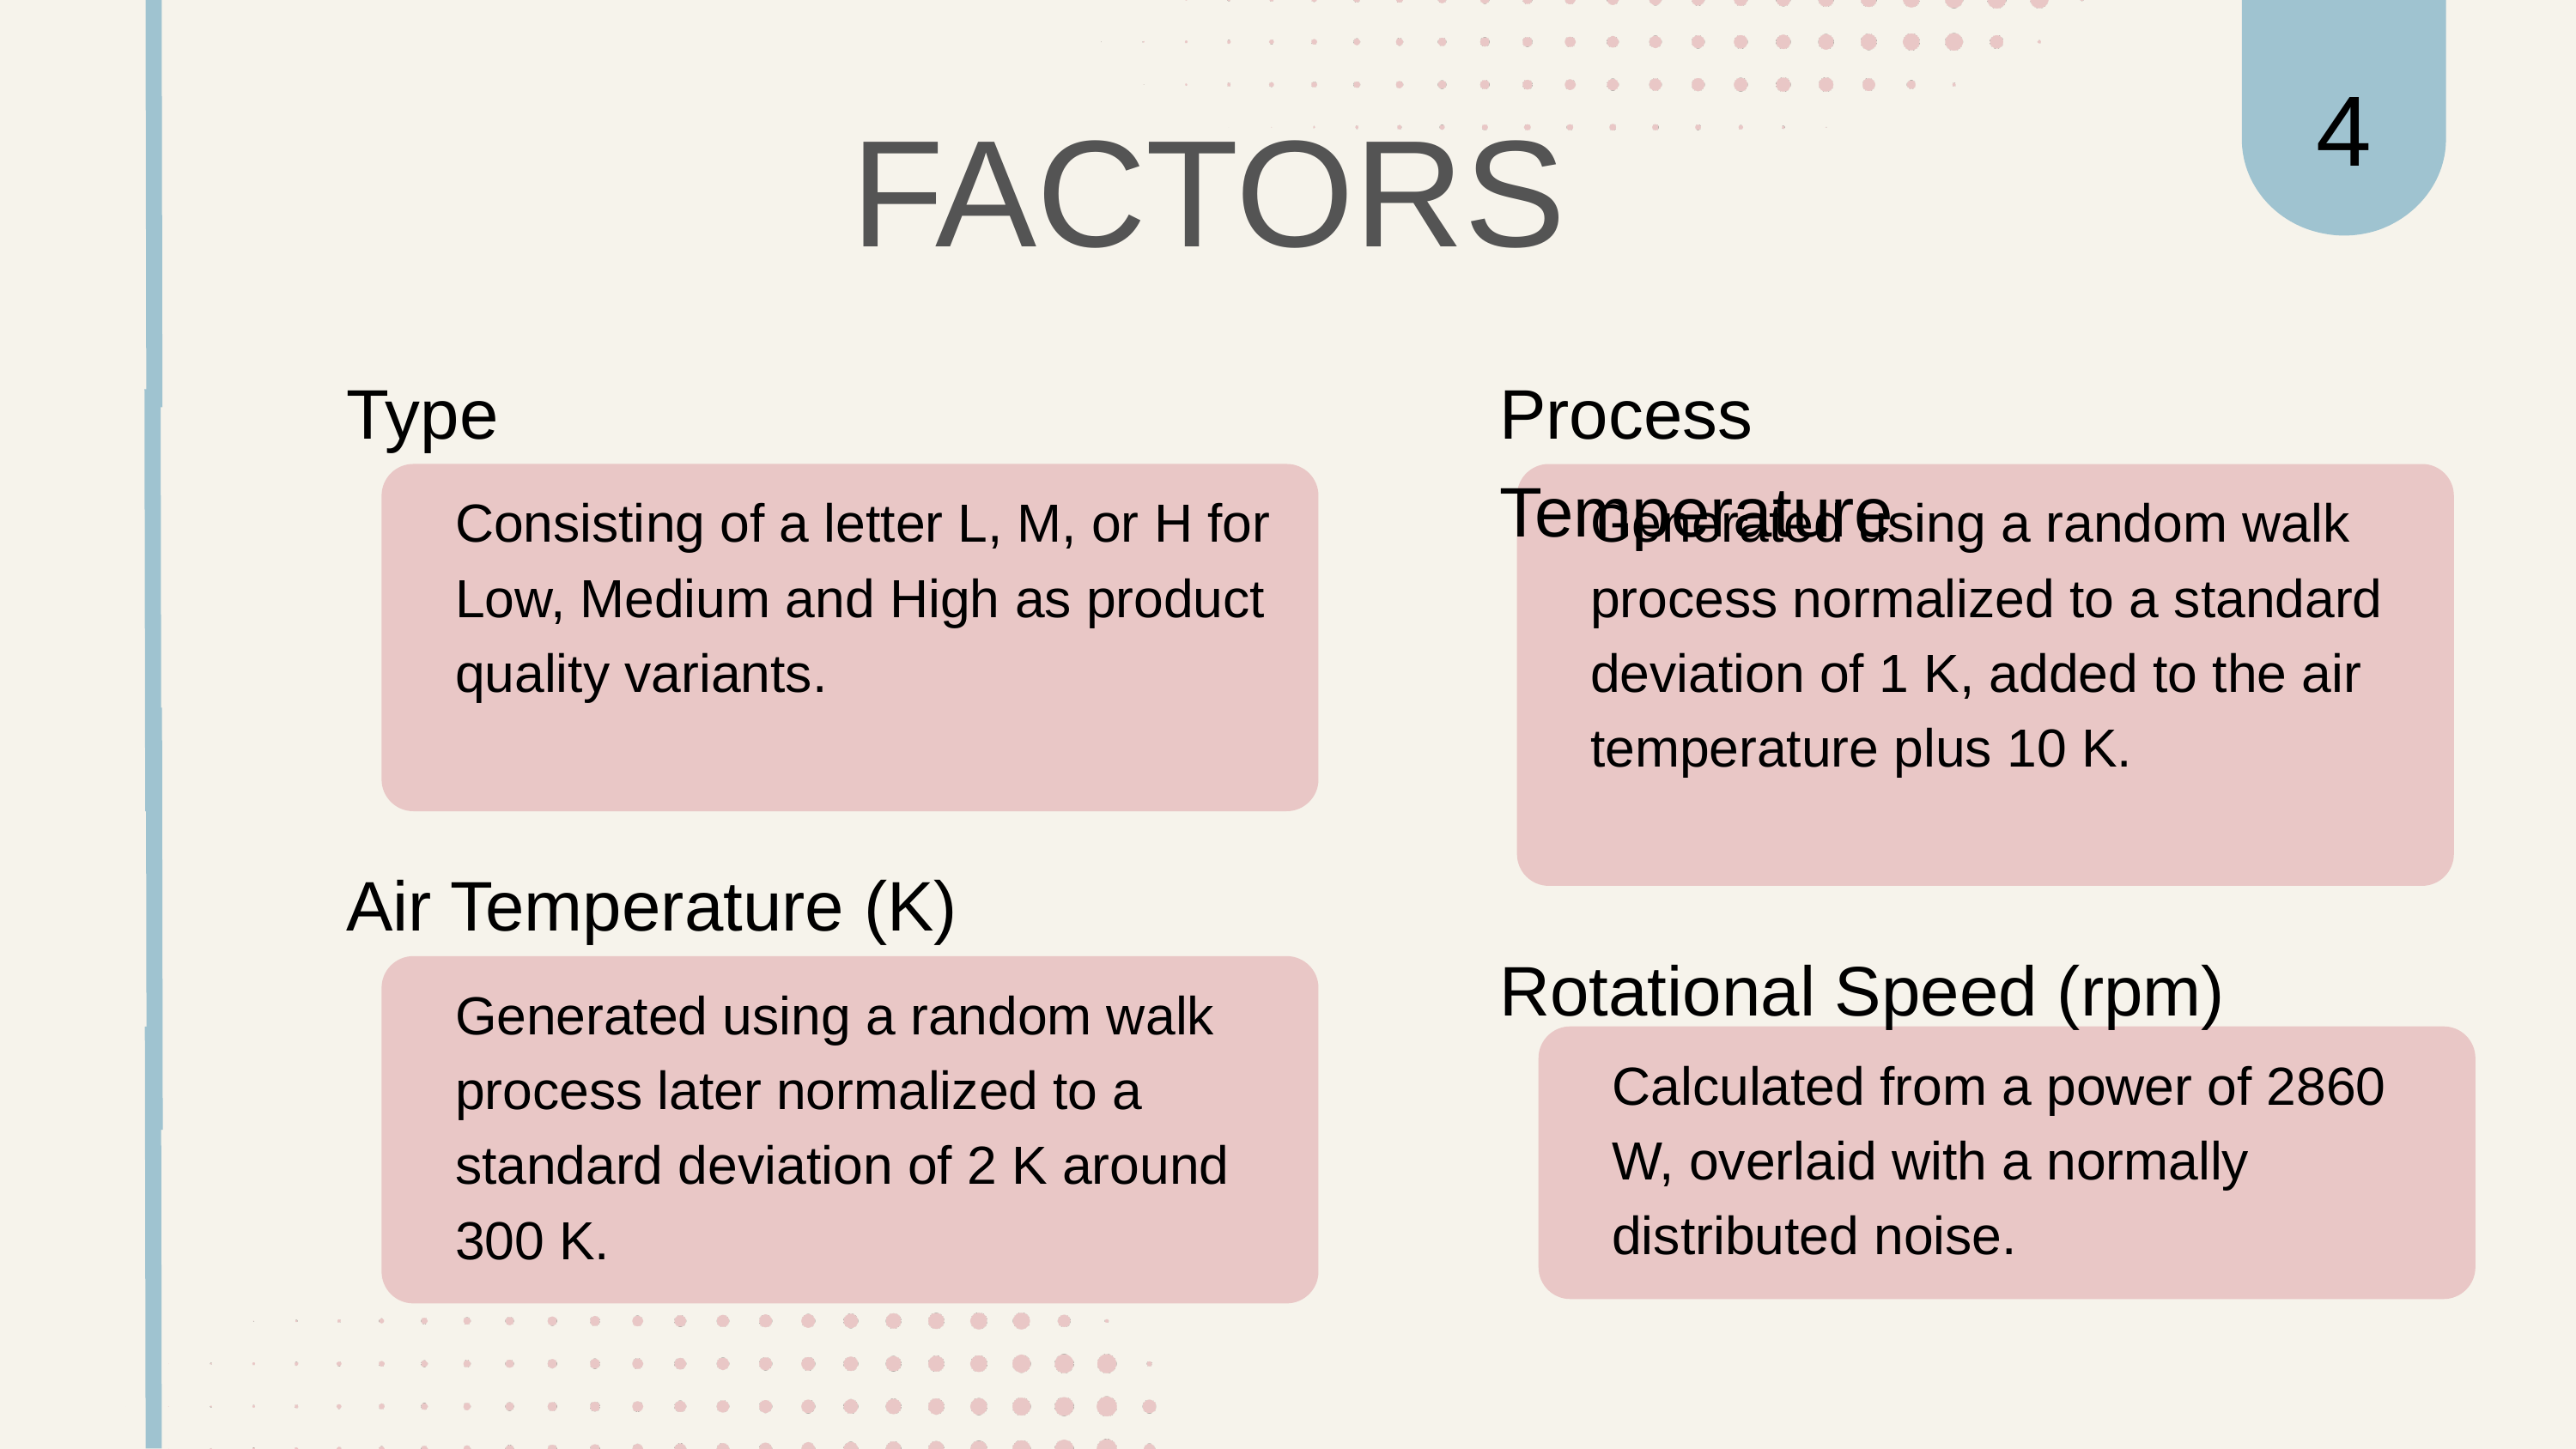

4

FACTORS
Type
Process Temperature

Consisting of a letter L, M, or H for Low, Medium and High as product quality variants.

Generated using a random walk process normalized to a standard deviation of 1 K, added to the air temperature plus 10 K.

Air Temperature (K)
Rotational Speed (rpm)

Generated using a random walk process later normalized to a standard deviation of 2 K around 300 K.

Calculated from a power of 2860 W, overlaid with a normally distributed noise.